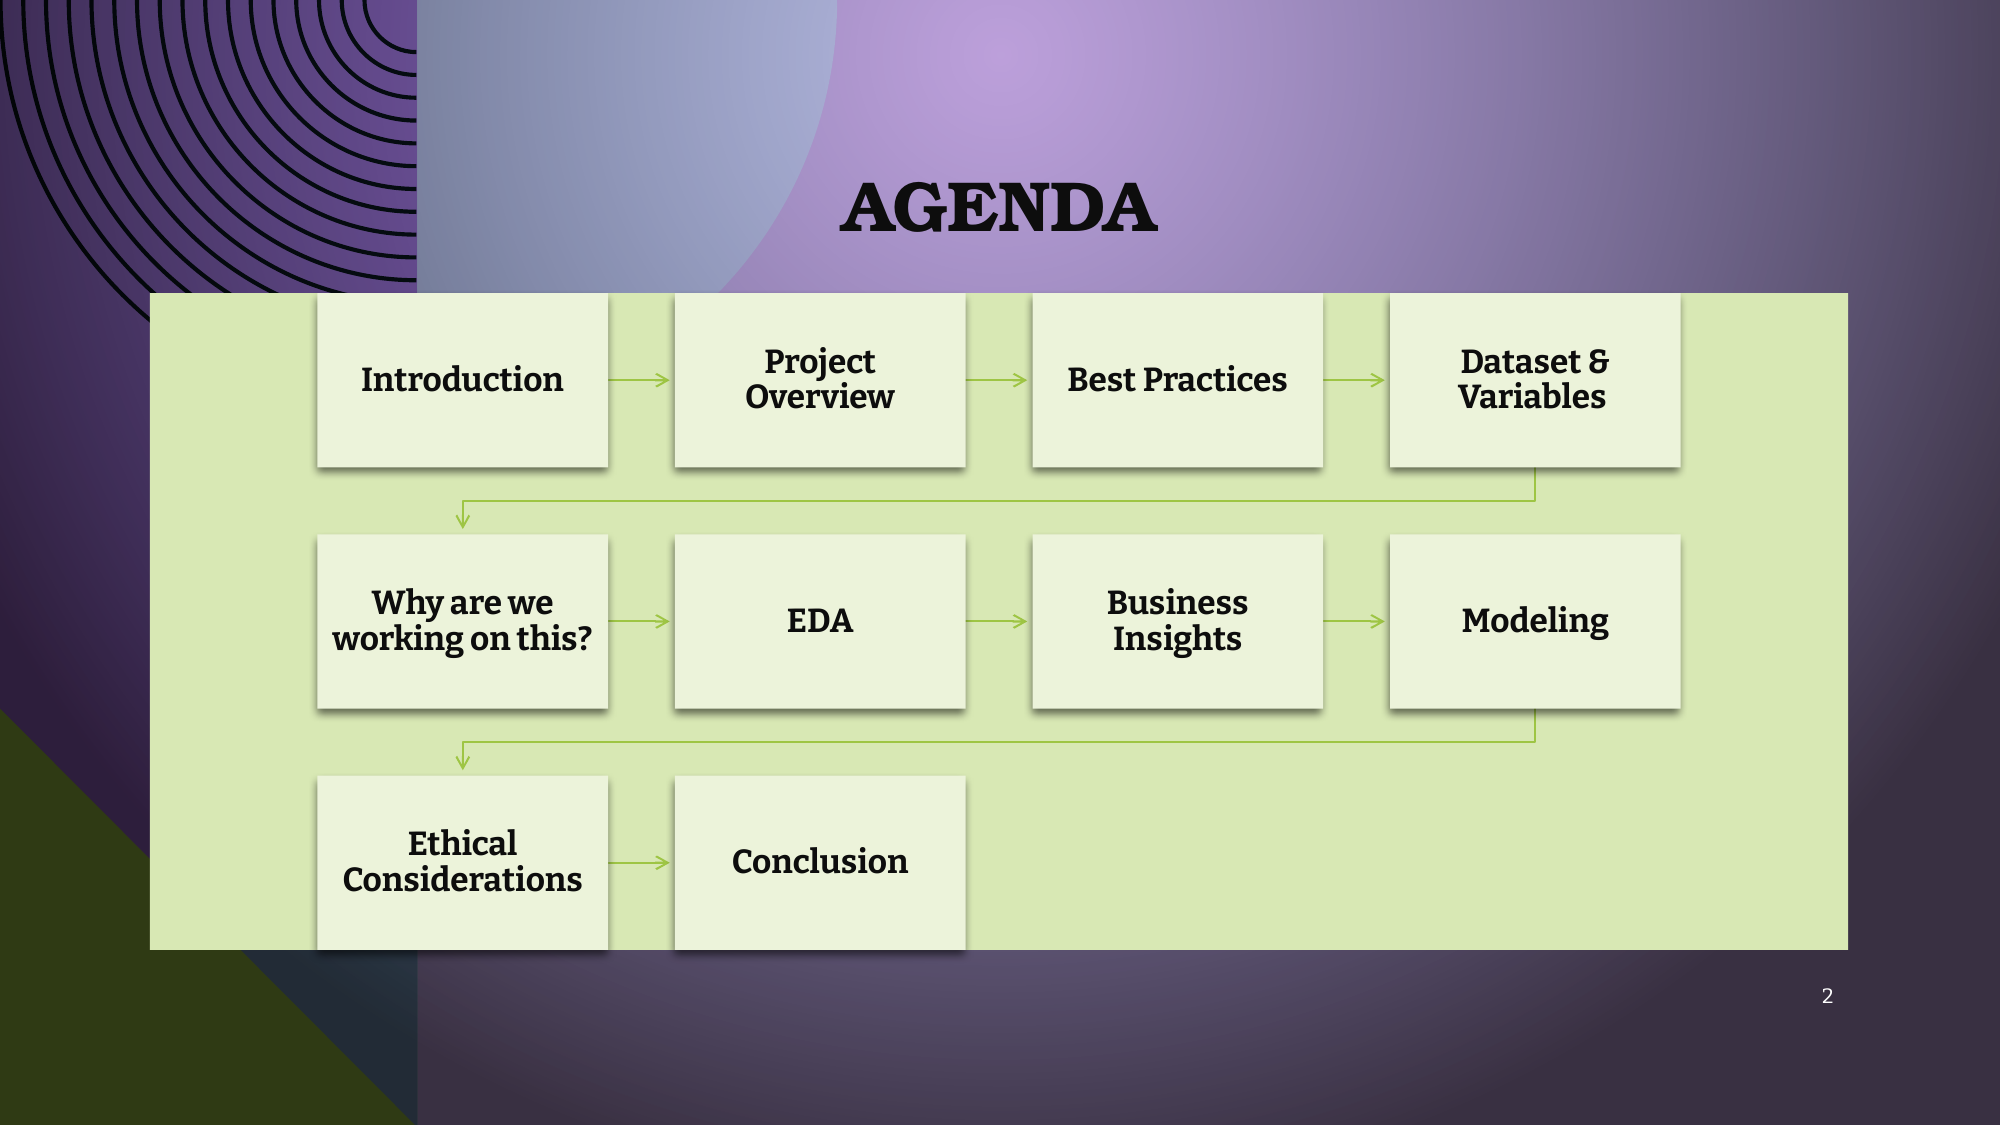

# AGENDA

Introduction

Project Overview

Best Practices

Dataset & Variables

Why are we working on this?

EDA

Business Insights

Modeling

Ethical Considerations
Conclusion
2